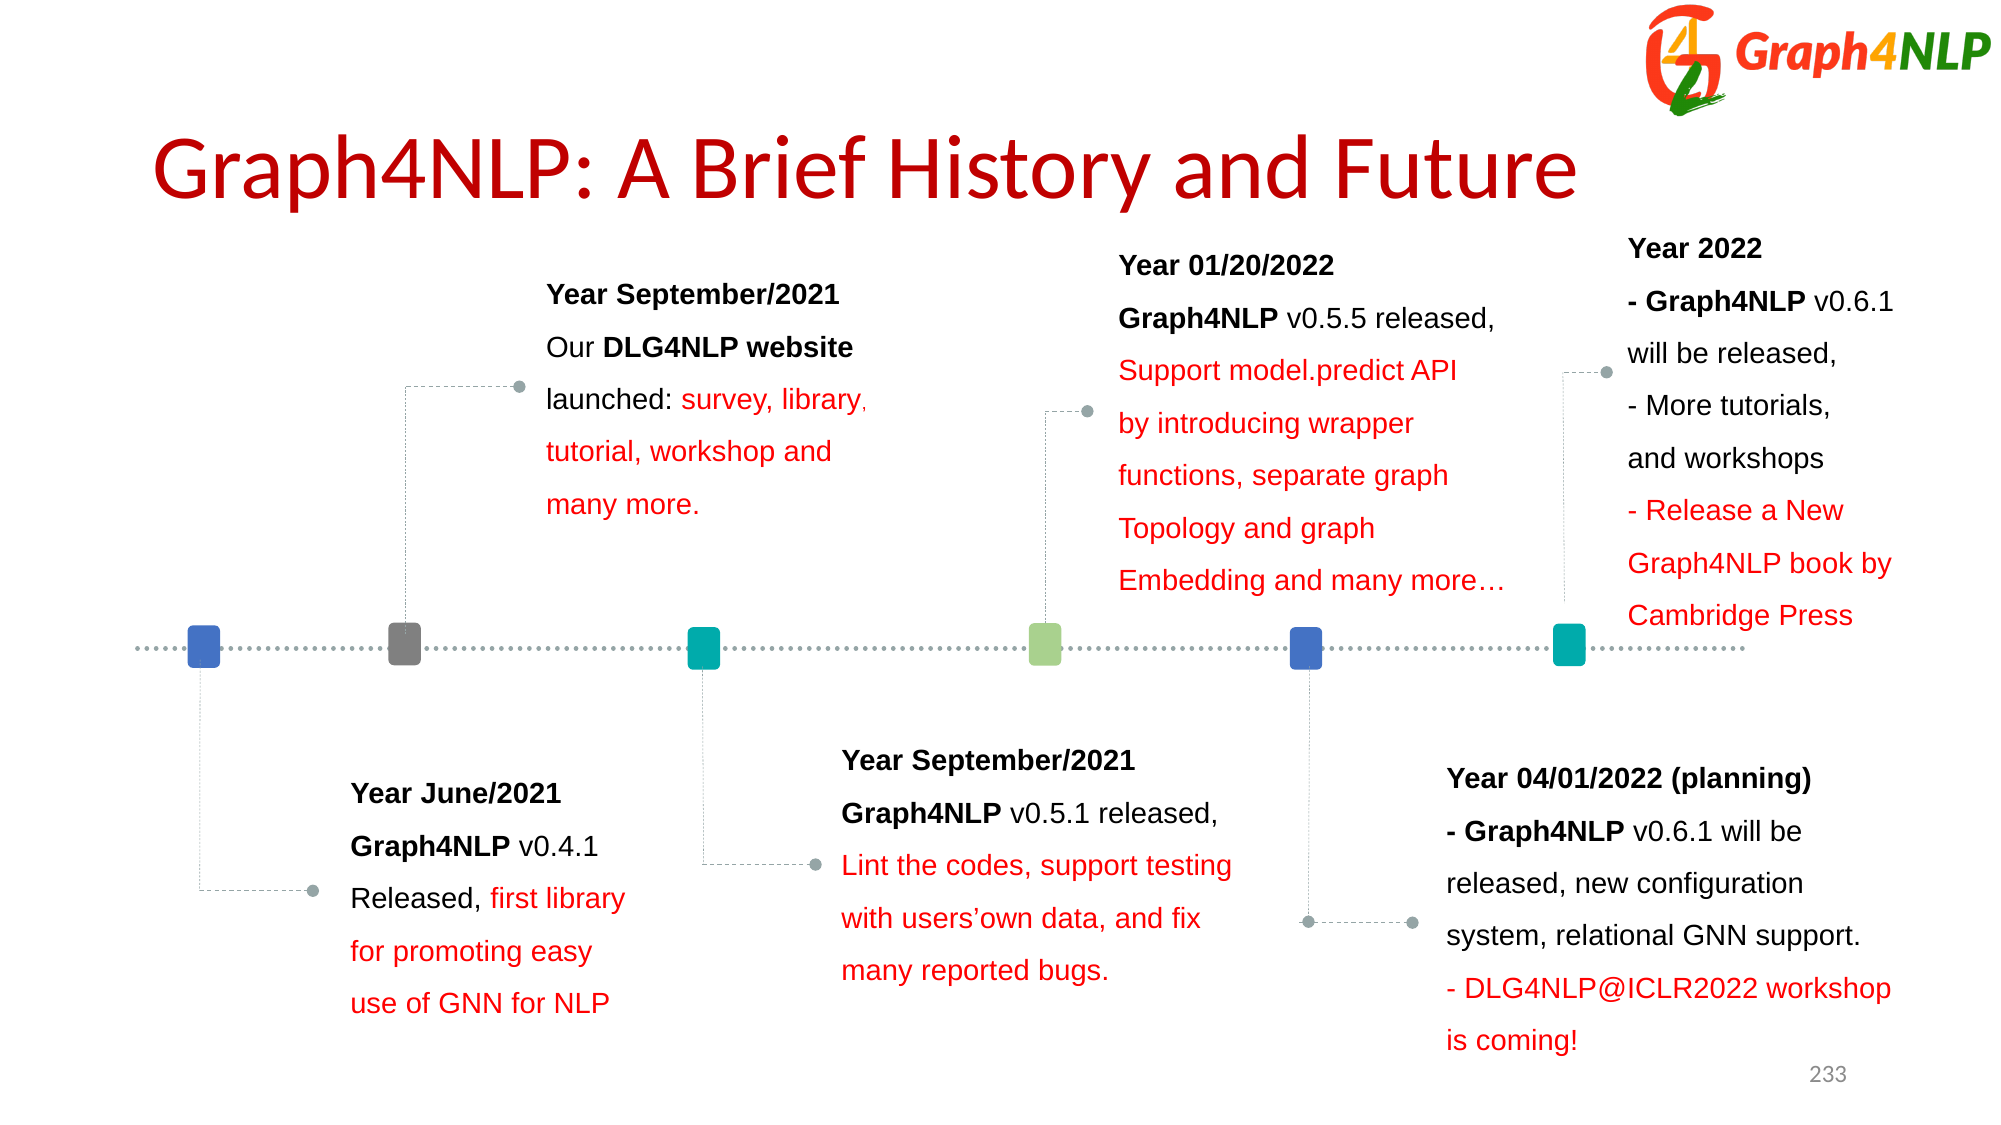

# Graph4NLP: A Brief History and Future
Year 2022
- Graph4NLP v0.6.1
will be released,
- More tutorials,
and workshops
- Release a New
Graph4NLP book by
Cambridge Press

Year 01/20/2022
Graph4NLP v0.5.5 released,
Support model.predict API
by introducing wrapper
functions, separate graph
Topology and graph
Embedding and many more…

Year September/2021
Our DLG4NLP website
launched: survey, library,
tutorial, workshop and
many more.

Year September/2021
Graph4NLP v0.5.1 released,
Lint the codes, support testing
with users’own data, and fix
many reported bugs.

Year 04/01/2022 (planning)
- Graph4NLP v0.6.1 will be
released, new configuration
system, relational GNN support.
- DLG4NLP@ICLR2022 workshop
is coming!
Year June/2021
Graph4NLP v0.4.1
Released, first library
for promoting easy
use of GNN for NLP
233